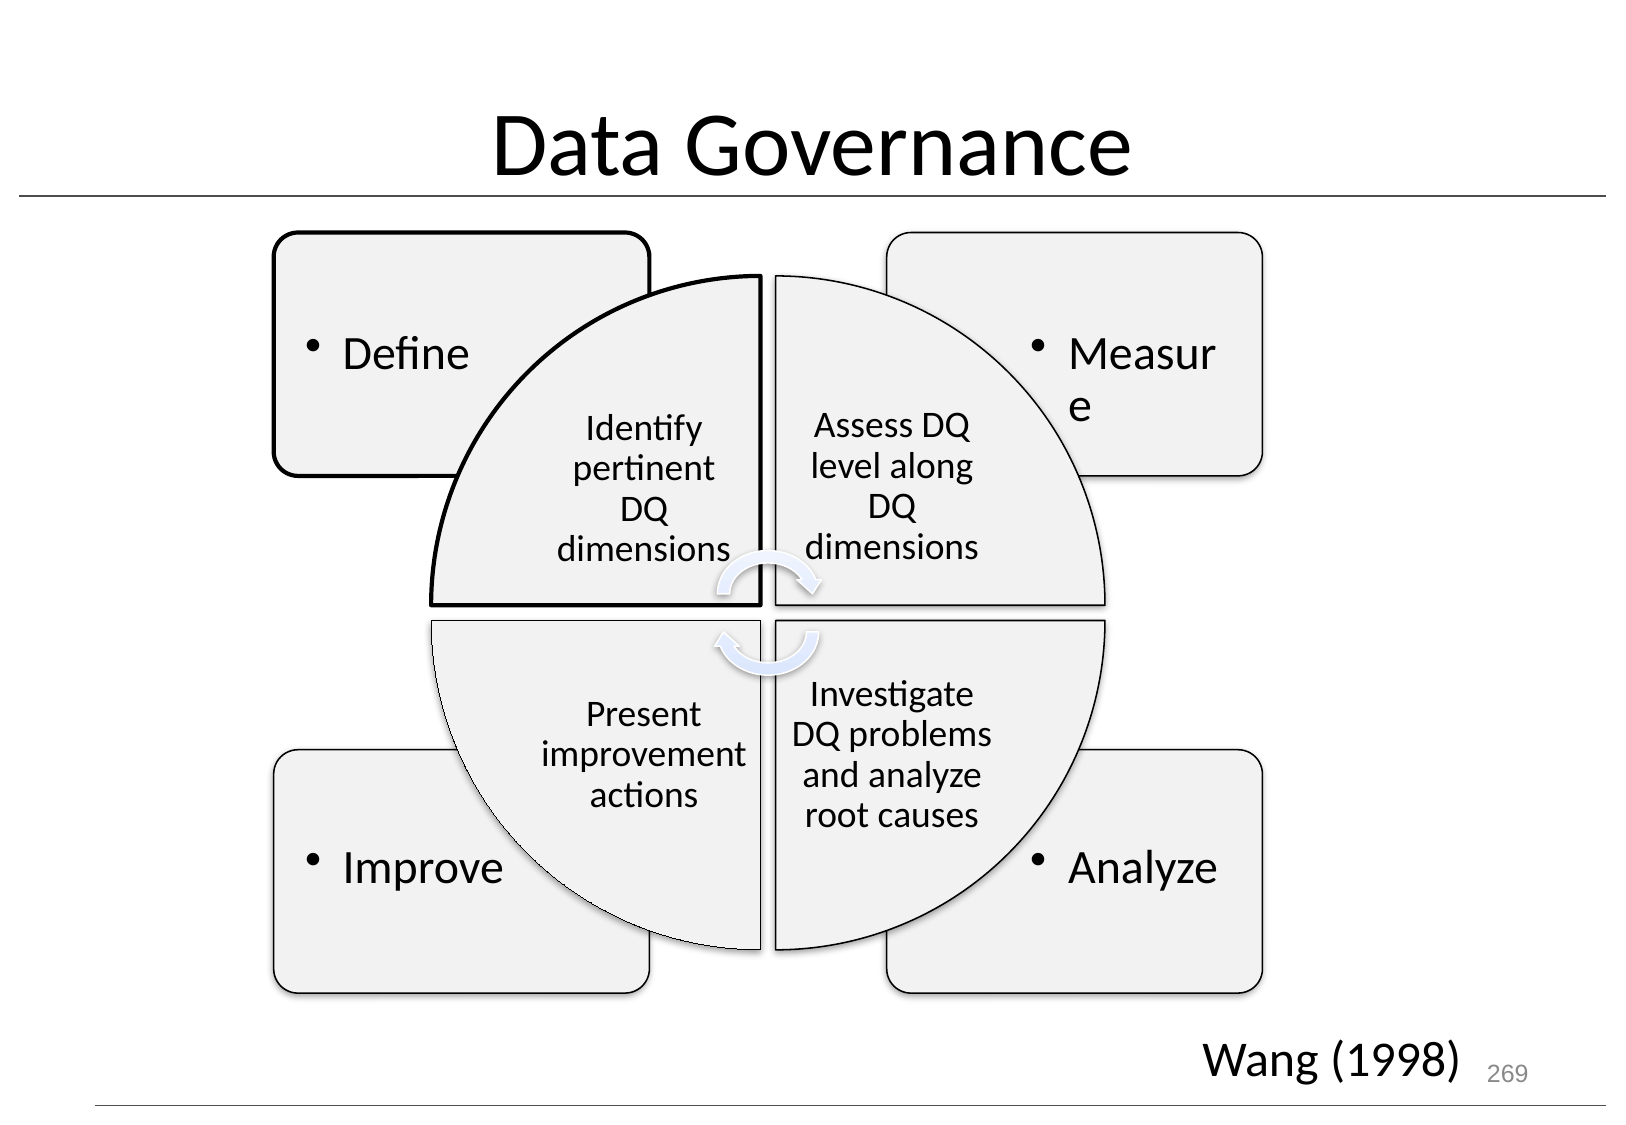

# Data Governance
Analyze
Improve

Measure

Define
Identify pertinent DQ dimensions

Assess DQ level along DQ dimensions

Investigate DQ problems and analyze root causes

Present improvement actions

Wang (1998)
269